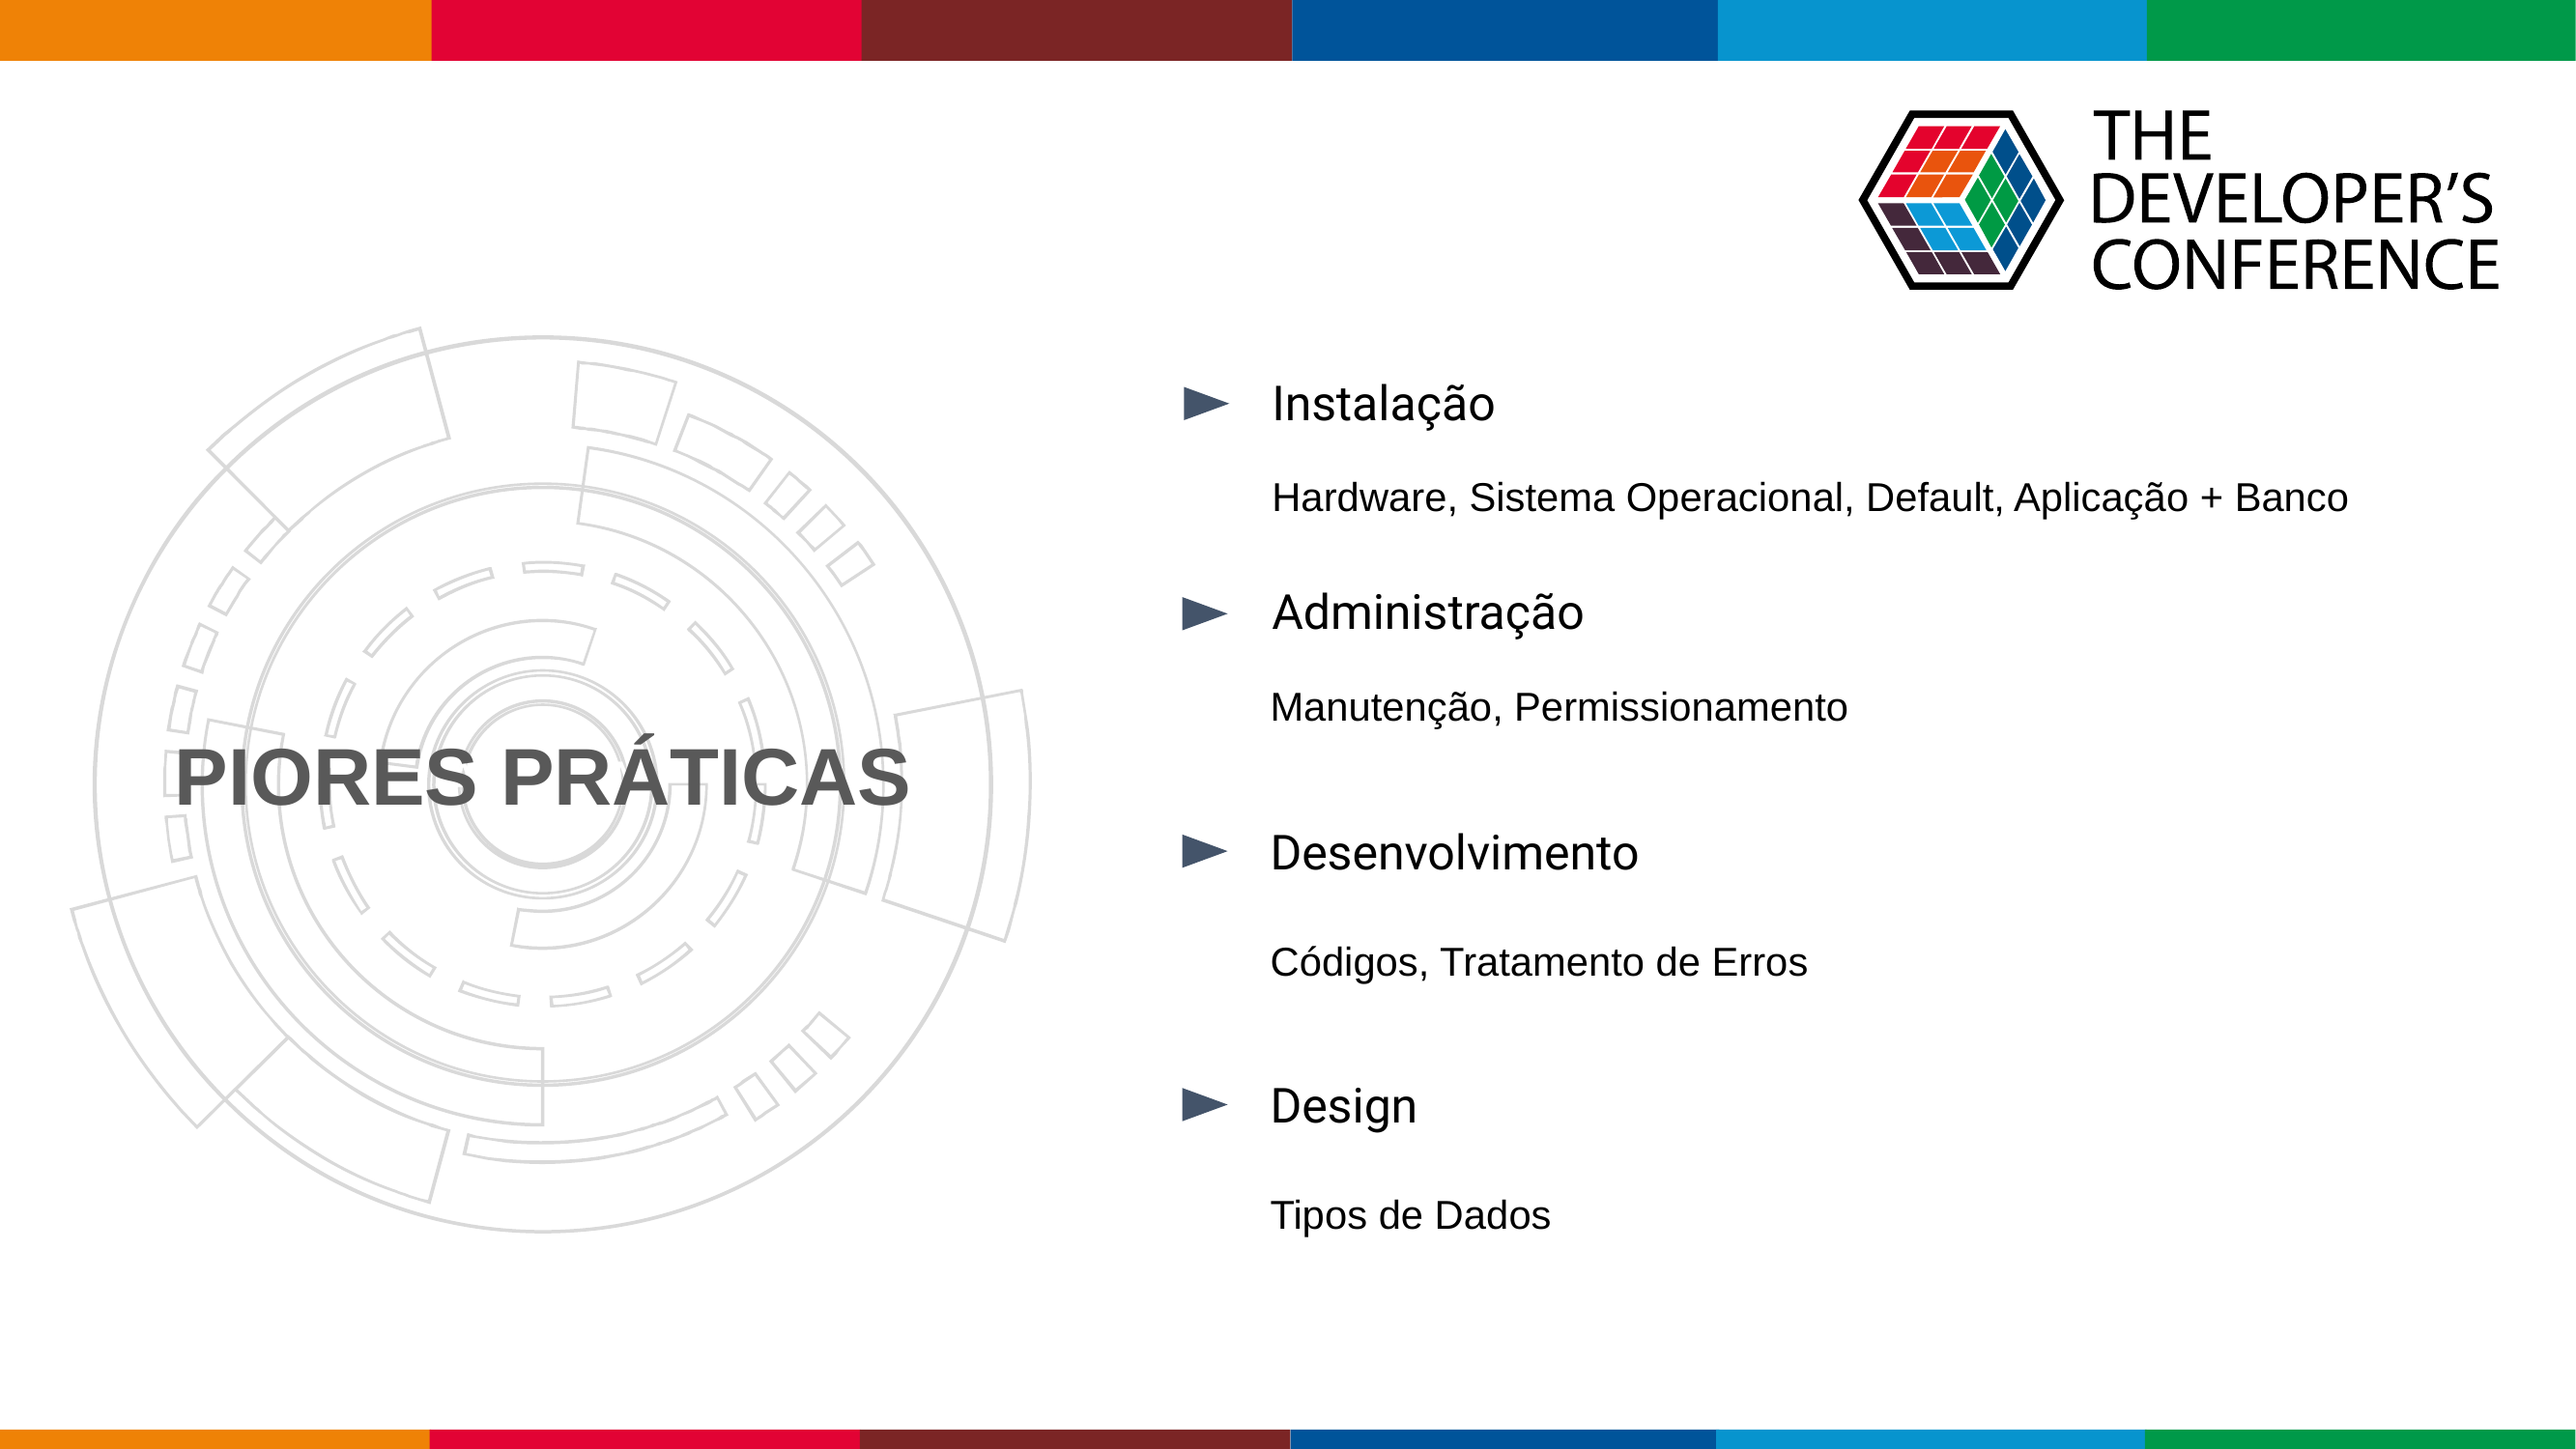

Instalação
Hardware, Sistema Operacional, Default, Aplicação + Banco
Administração
Manutenção, Permissionamento
Desenvolvimento
Códigos, Tratamento de Erros
Design
Tipos de Dados